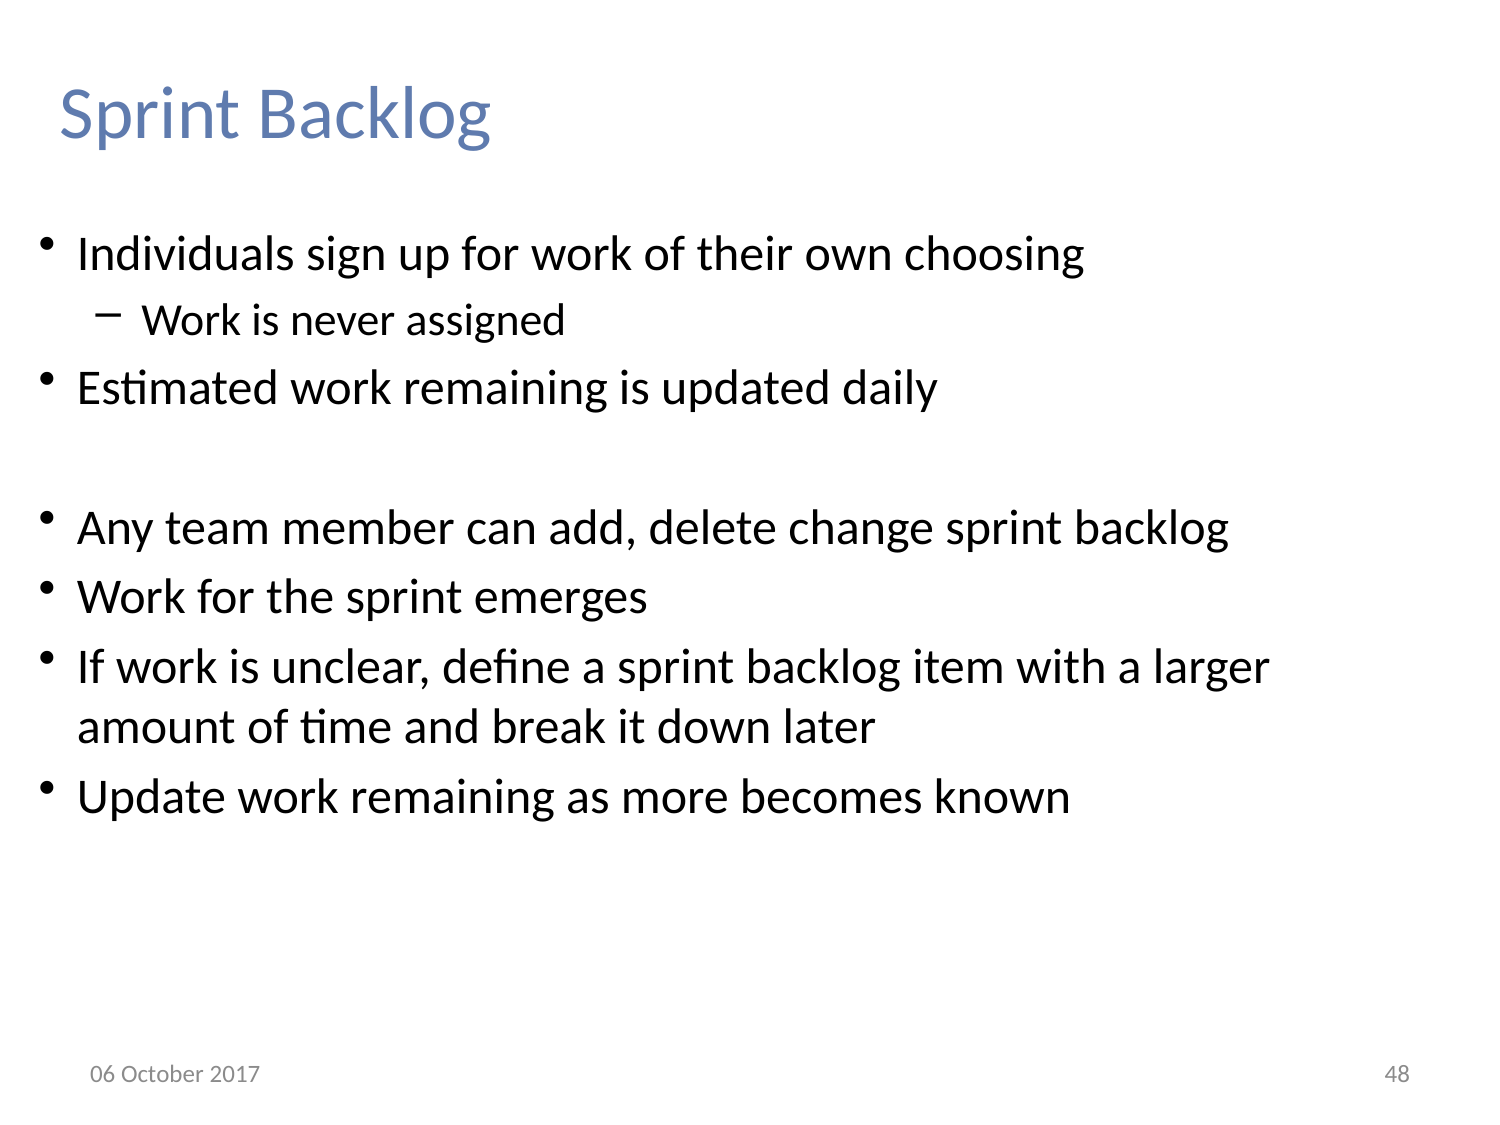

Sprint Backlog
Individuals sign up for work of their own choosing
Work is never assigned
Estimated work remaining is updated daily

Any team member can add, delete change sprint backlog
Work for the sprint emerges
If work is unclear, define a sprint backlog item with a larger amount of time and break it down later
Update work remaining as more becomes known
48
06 October 2017